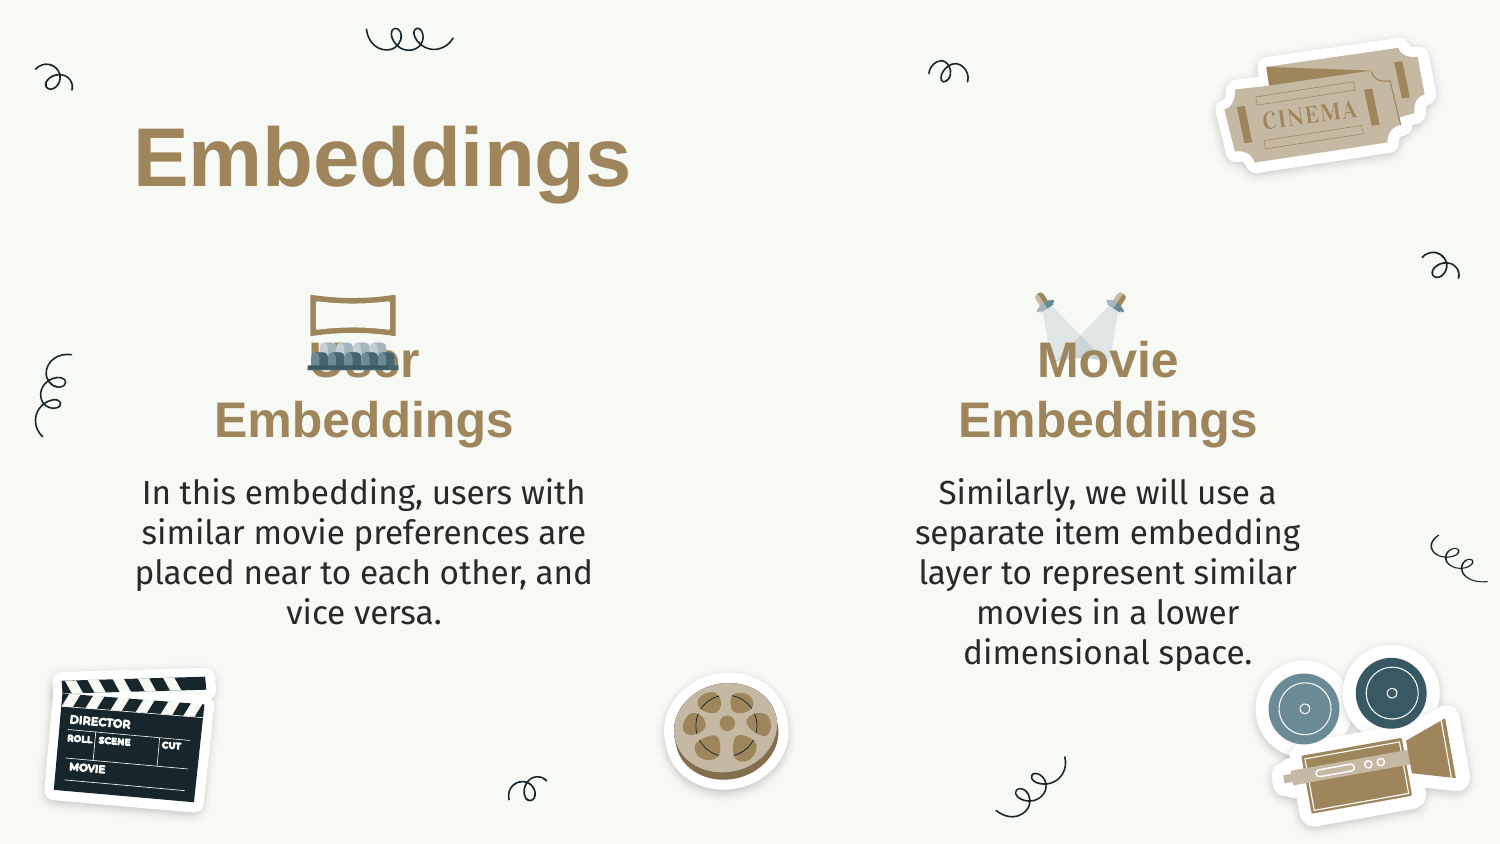

# Embeddings

User Embeddings
Movie Embeddings
In this embedding, users with similar movie preferences are placed near to each other, and vice versa.
Similarly, we will use a separate item embedding layer to represent similar movies in a lower dimensional space.